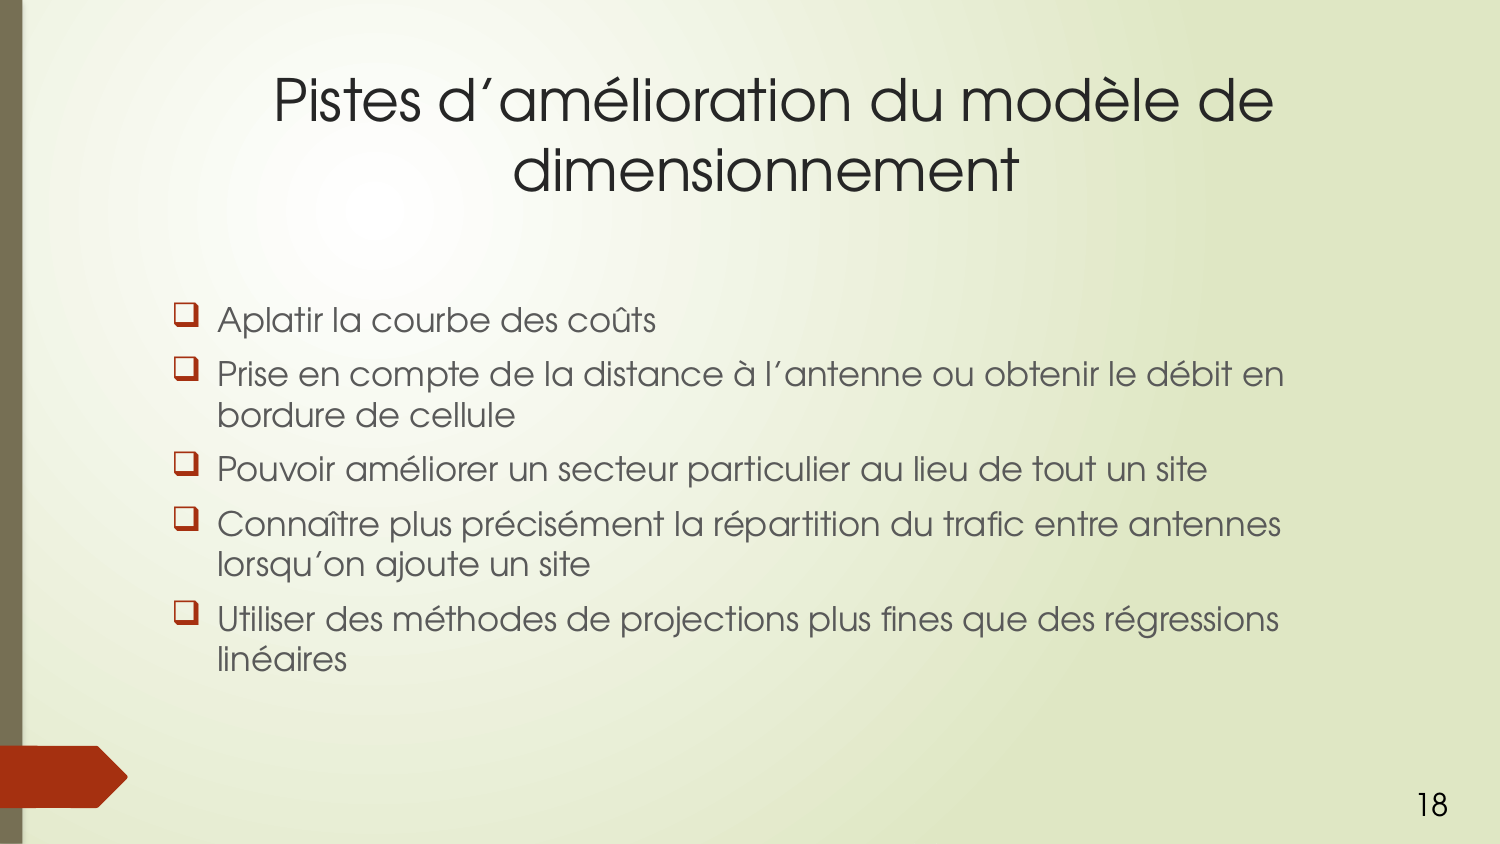

Pistes d’amélioration du modèle de dimensionnement

Aplatir la courbe des coûts
Prise en compte de la distance à l’antenne ou obtenir le débit en bordure de cellule
Pouvoir améliorer un secteur particulier au lieu de tout un site
Connaître plus précisément la répartition du trafic entre antennes lorsqu’on ajoute un site
Utiliser des méthodes de projections plus fines que des régressions linéaires

18